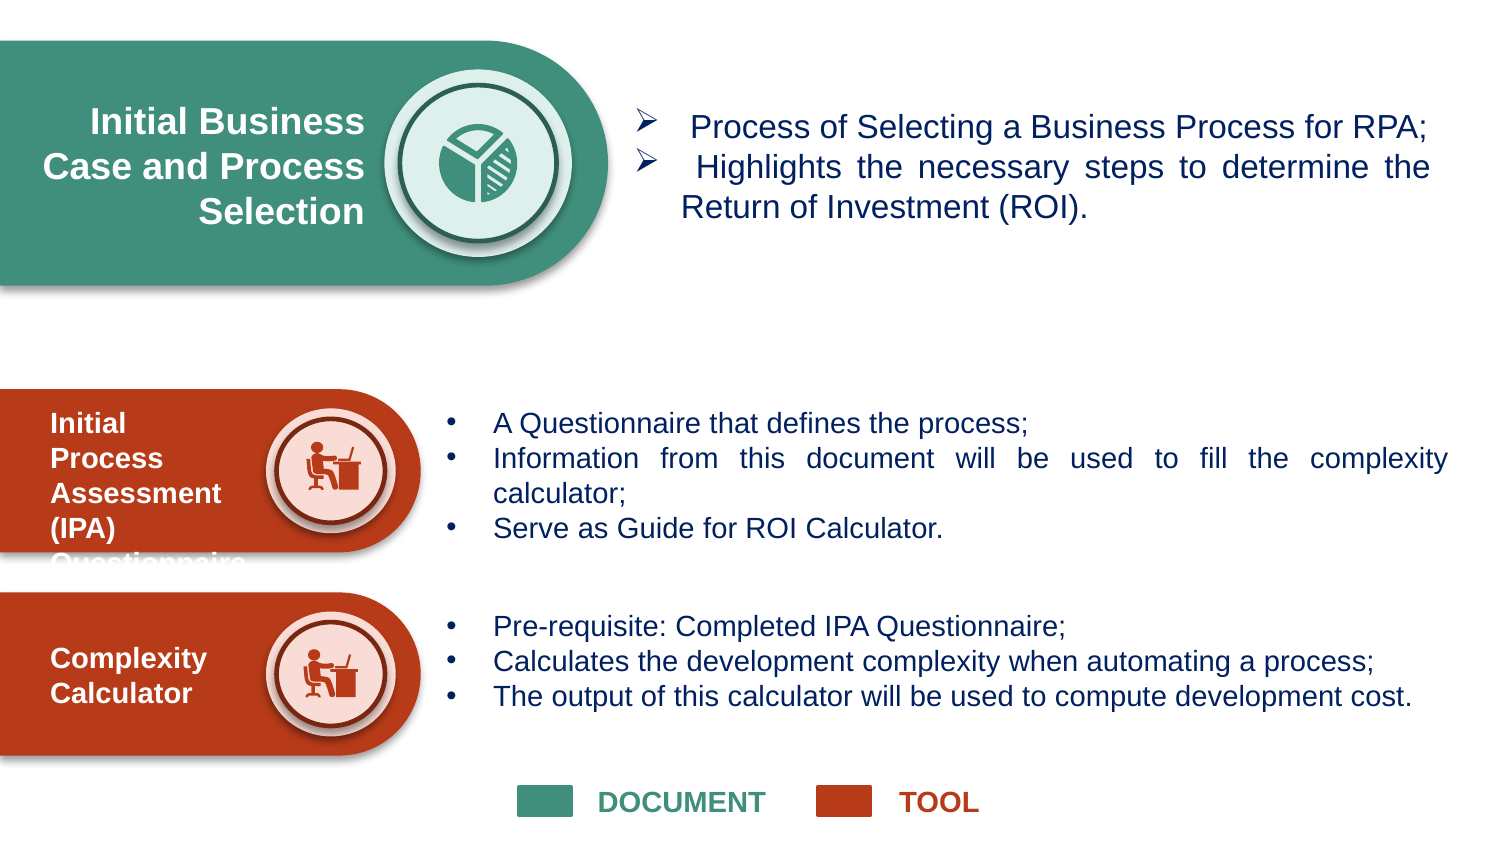

Initial Business Case and Process Selection
 Process of Selecting a Business Process for RPA;
 Highlights the necessary steps to determine the Return of Investment (ROI).

Initial Process Assessment (IPA) Questionnaire
A Questionnaire that defines the process;
Information from this document will be used to fill the complexity calculator;
Serve as Guide for ROI Calculator.

Complexity Calculator
Pre-requisite: Completed IPA Questionnaire;
Calculates the development complexity when automating a process;
The output of this calculator will be used to compute development cost.

DOCUMENT

TOOL